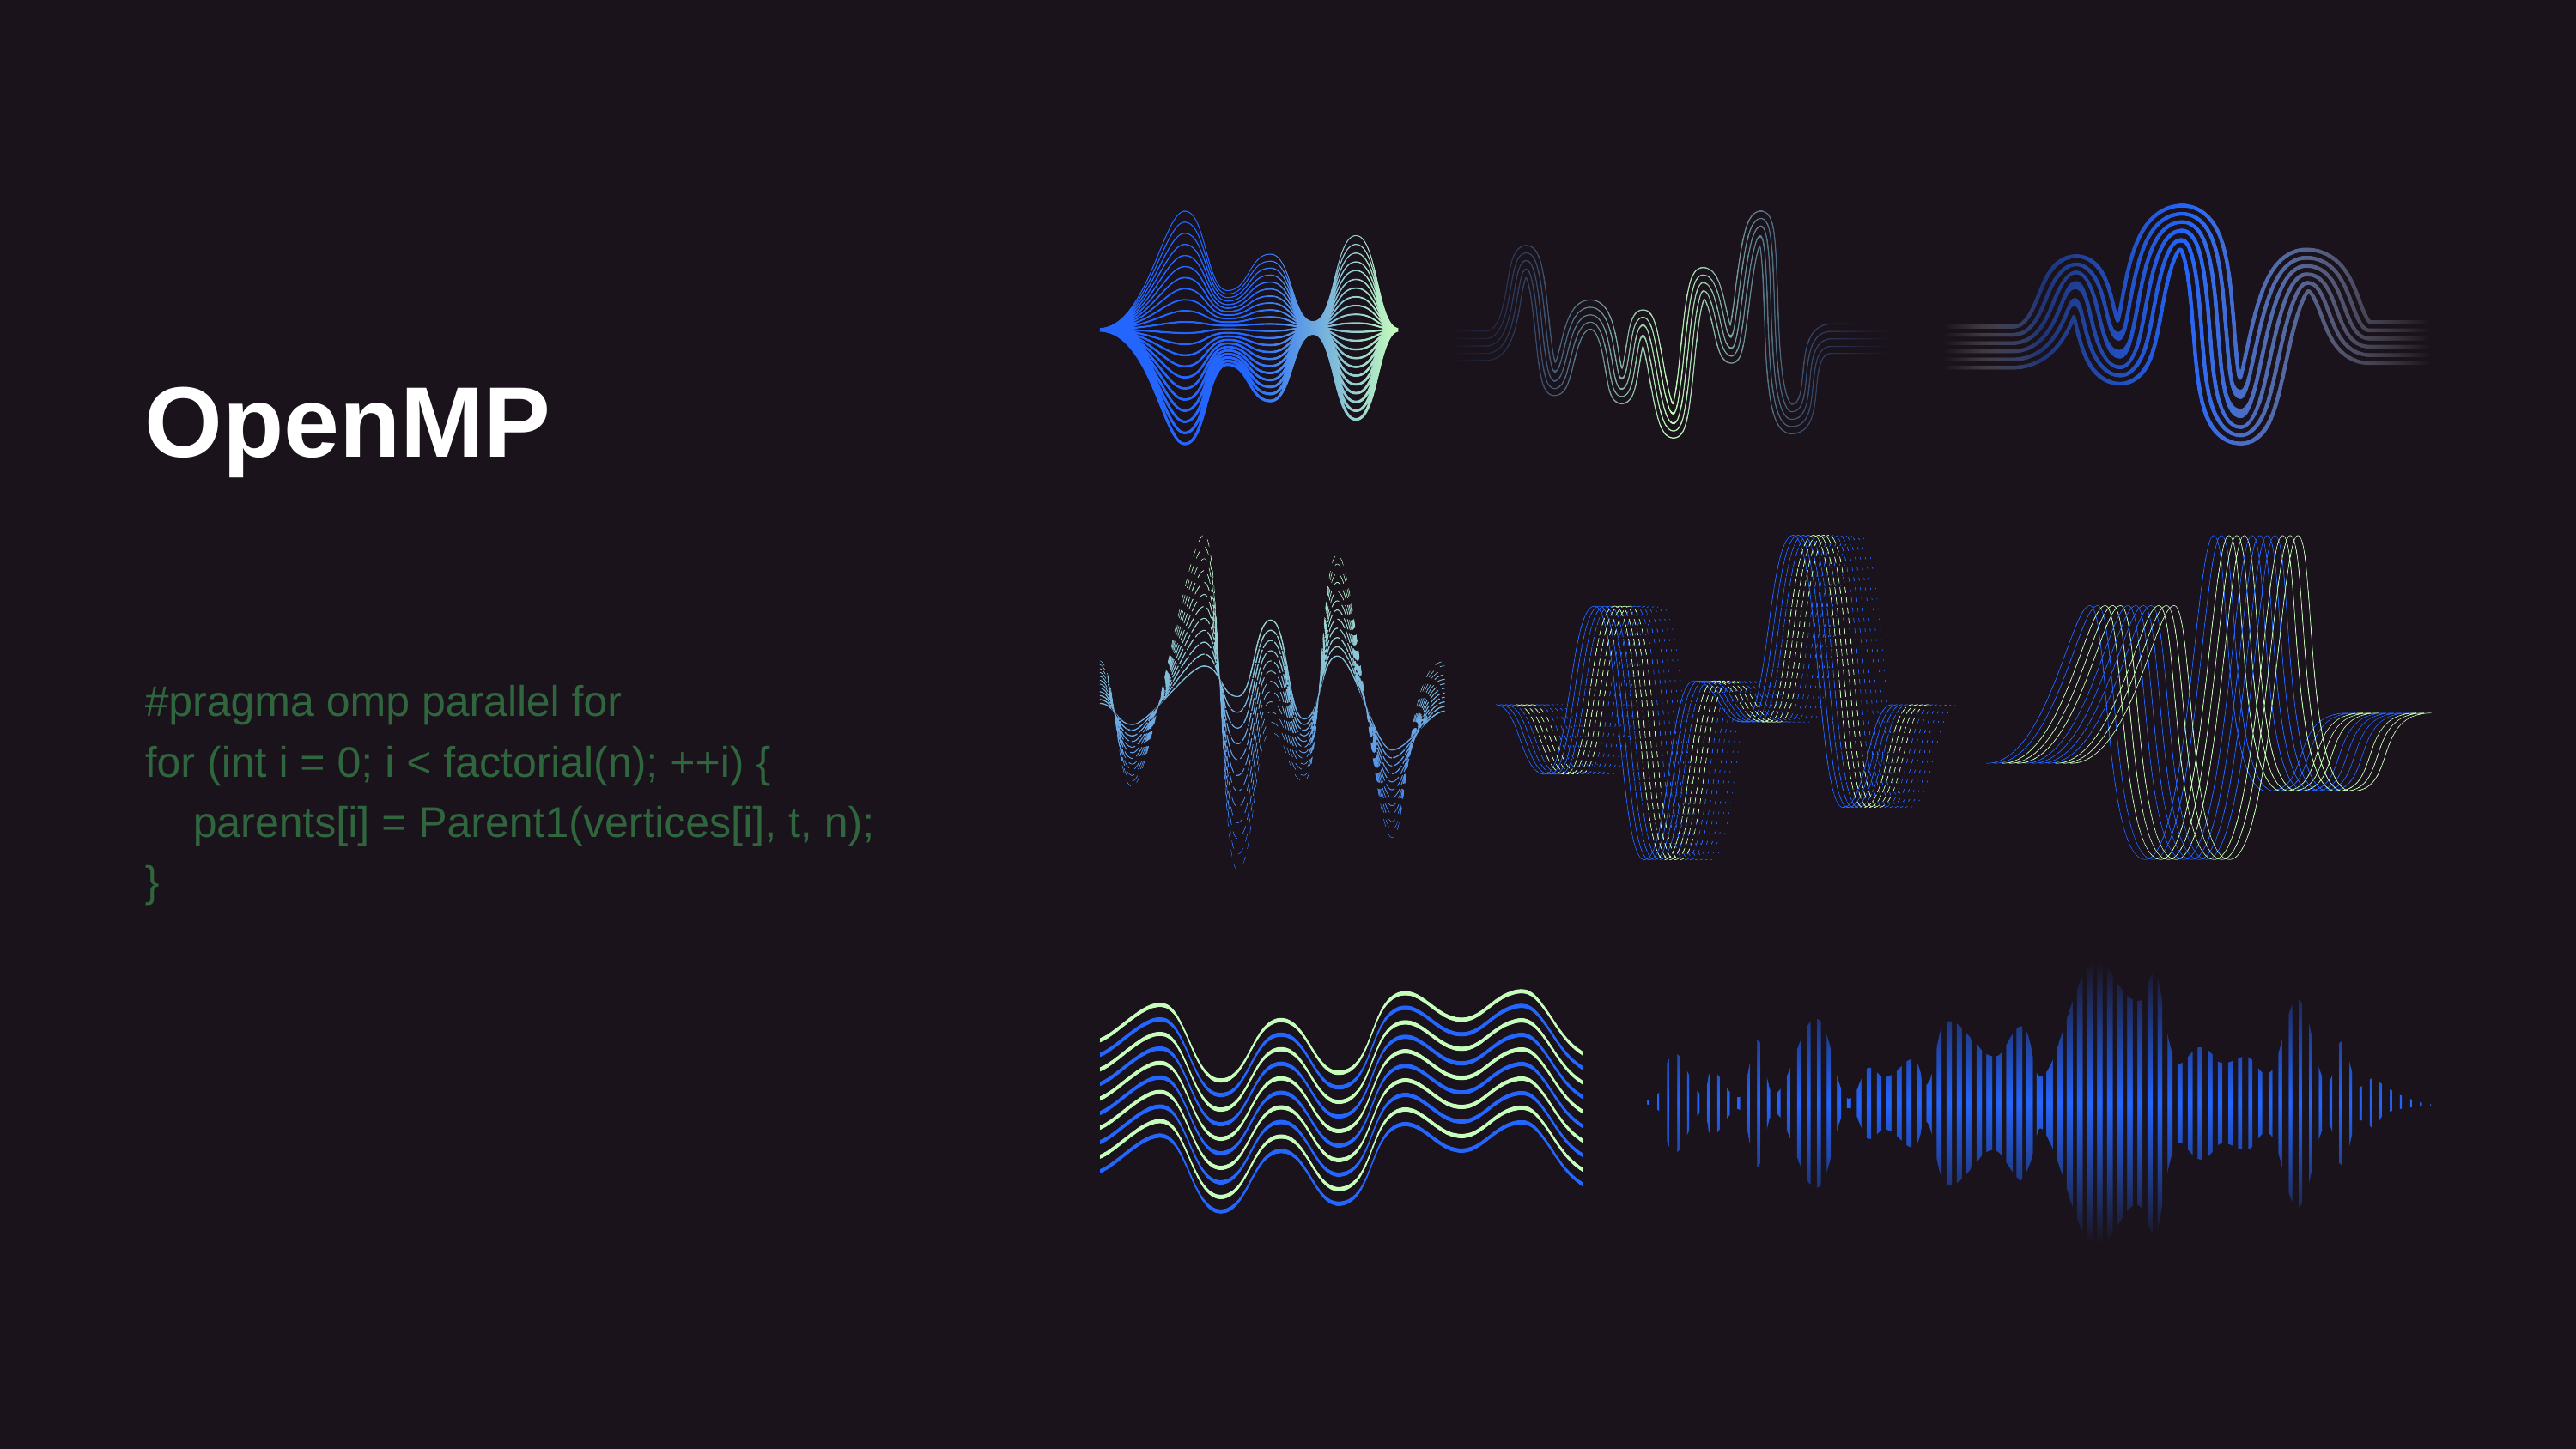

OpenMP
#pragma omp parallel for
for (int i = 0; i < factorial(n); ++i) {
    parents[i] = Parent1(vertices[i], t, n);
}